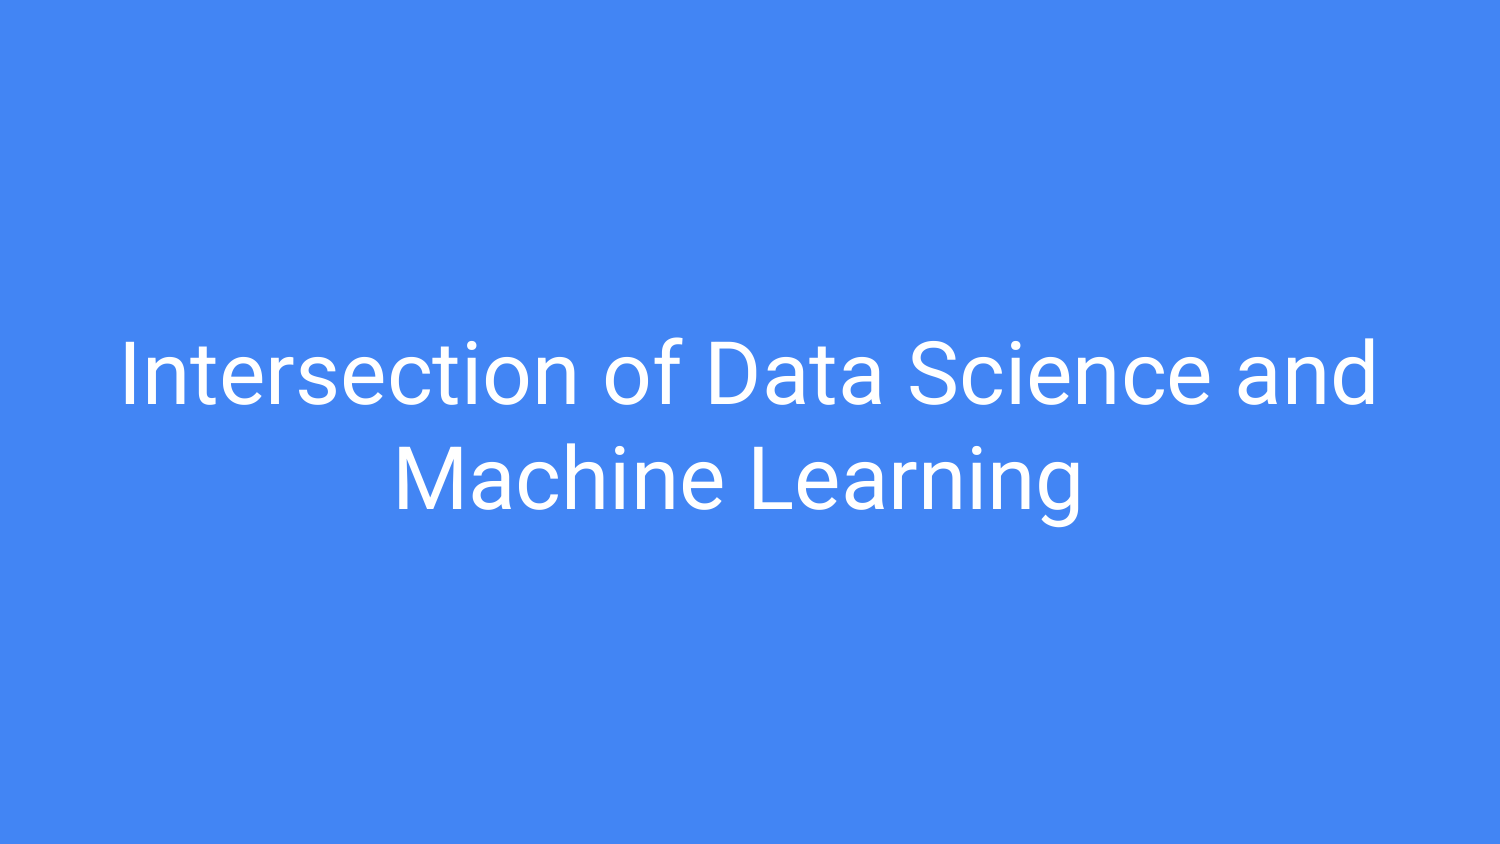

# Intersection of Data Science and Machine Learning